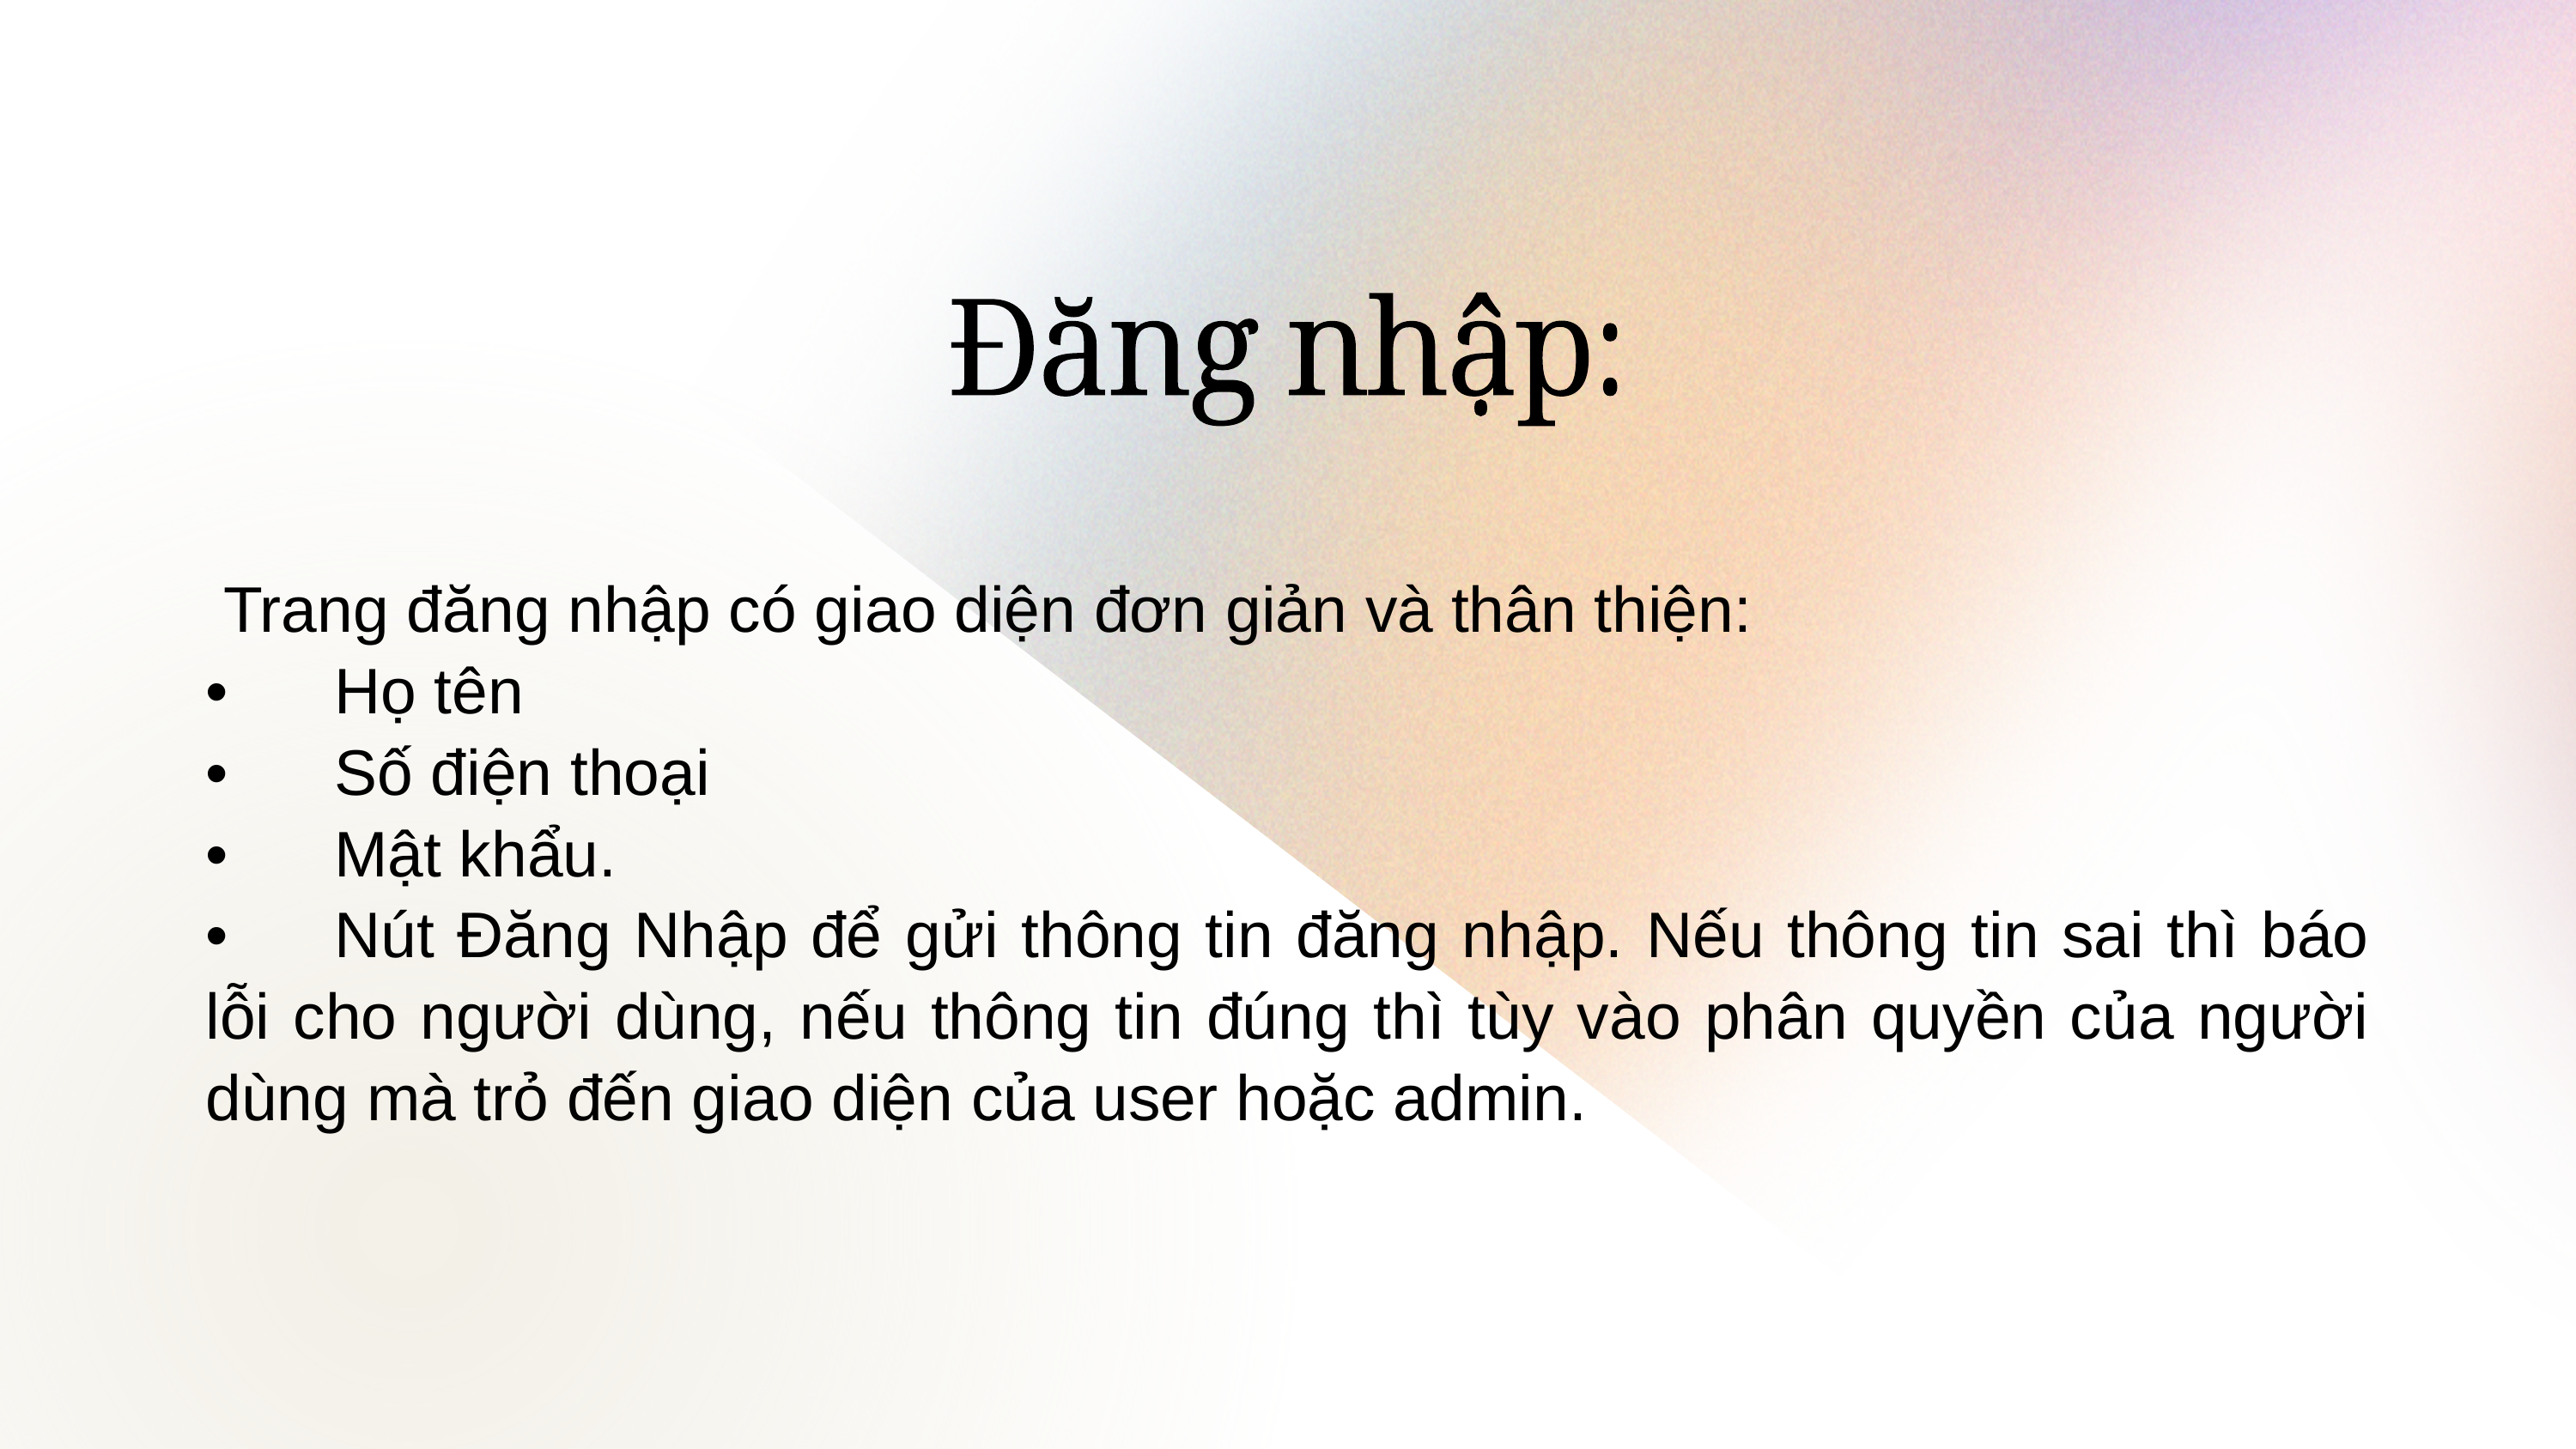

Đăng nhập:
 Trang đăng nhập có giao diện đơn giản và thân thiện:
•	Họ tên
•	Số điện thoại
•	Mật khẩu.
•	Nút Đăng Nhập để gửi thông tin đăng nhập. Nếu thông tin sai thì báo lỗi cho người dùng, nếu thông tin đúng thì tùy vào phân quyền của người dùng mà trỏ đến giao diện của user hoặc admin.